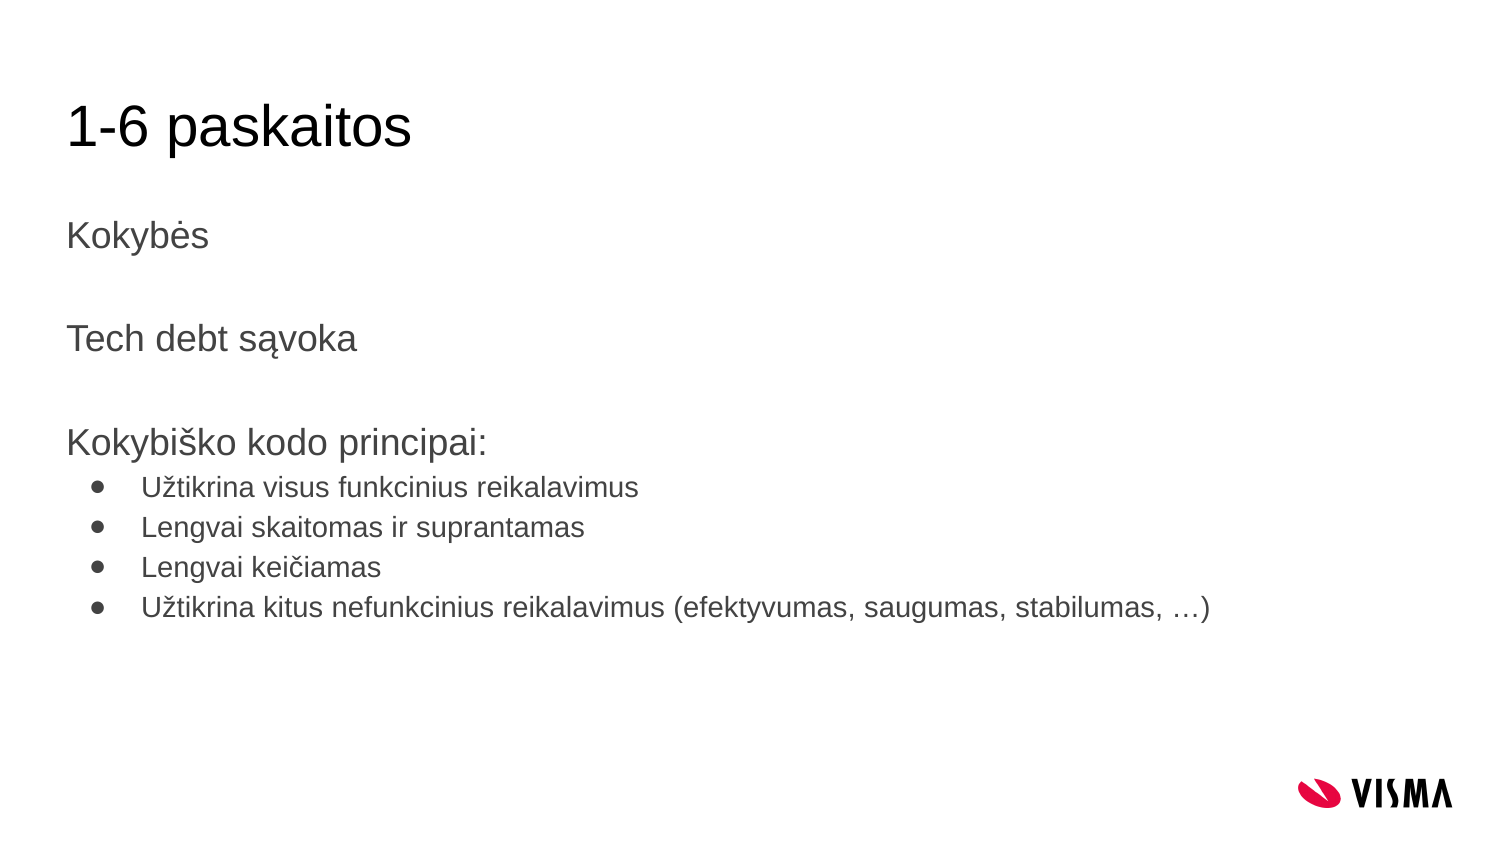

# 1-6 paskaitos
Kokybės

Tech debt sąvoka

Kokybiško kodo principai:
Užtikrina visus funkcinius reikalavimus
Lengvai skaitomas ir suprantamas
Lengvai keičiamas
Užtikrina kitus nefunkcinius reikalavimus (efektyvumas, saugumas, stabilumas, …)